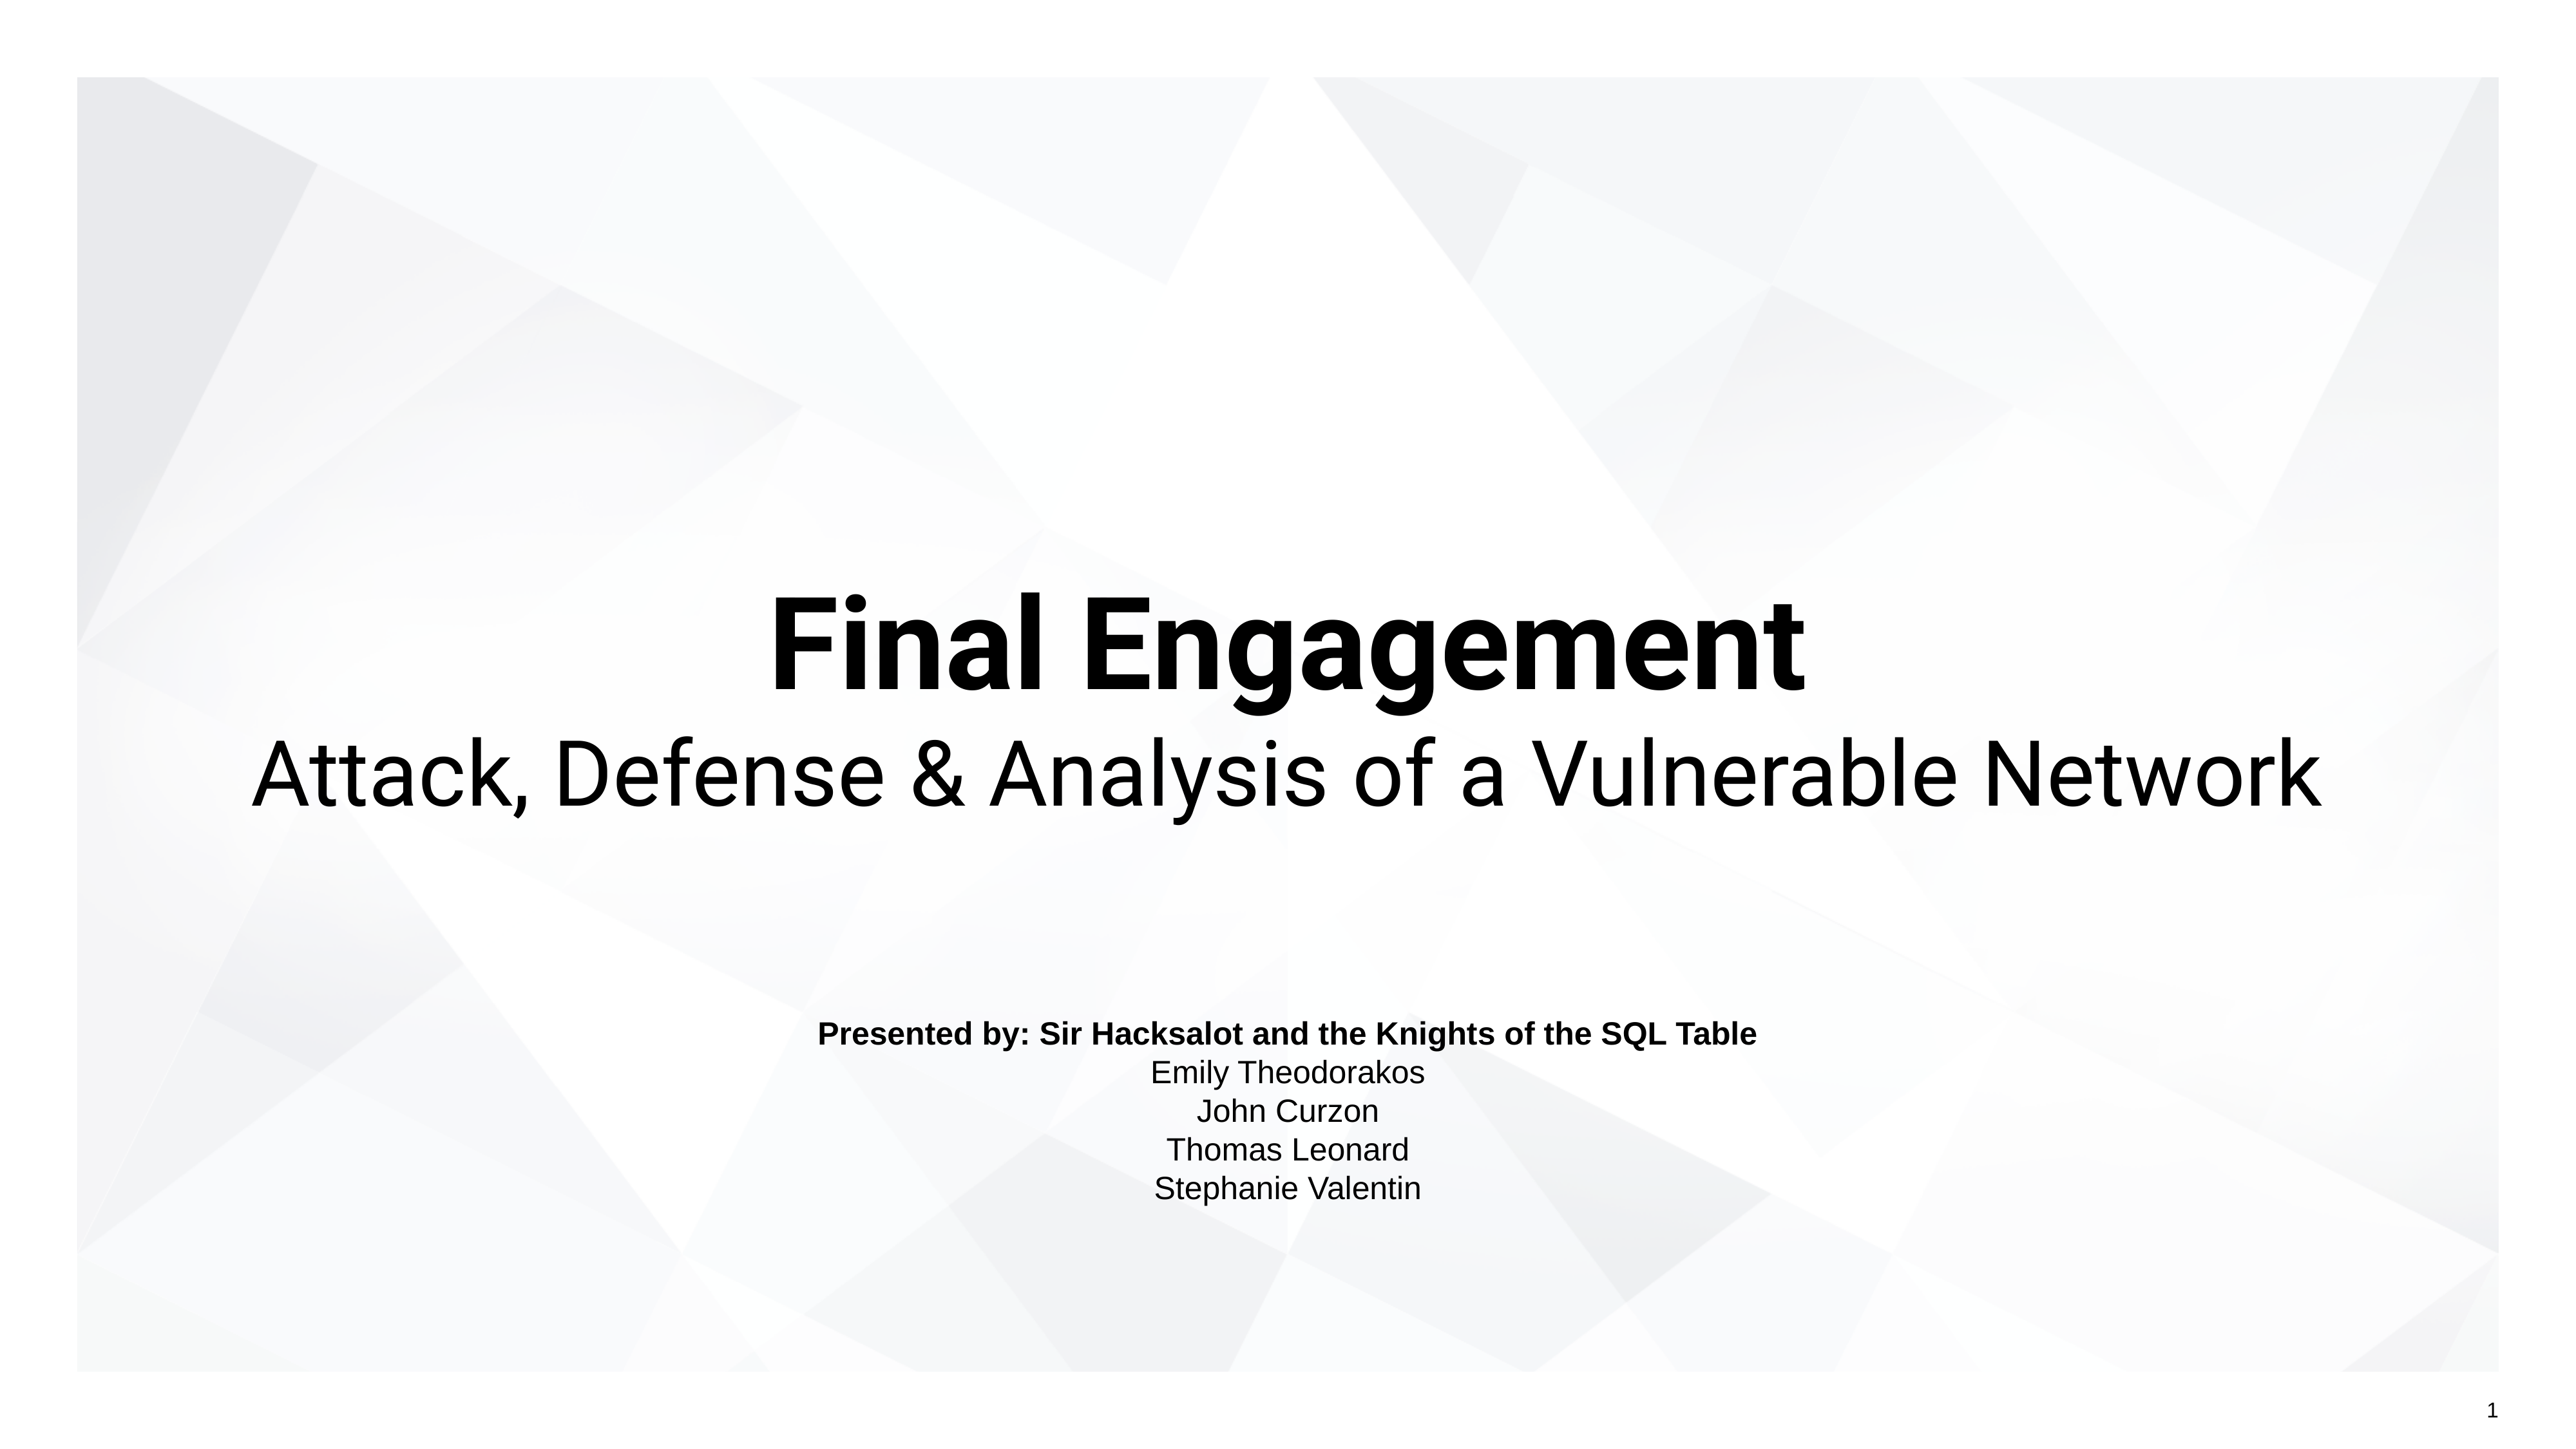

# Final Engagement
Attack, Defense & Analysis of a Vulnerable Network
Presented by: Sir Hacksalot and the Knights of the SQL Table
Emily Theodorakos
John Curzon
Thomas Leonard
Stephanie Valentin

1